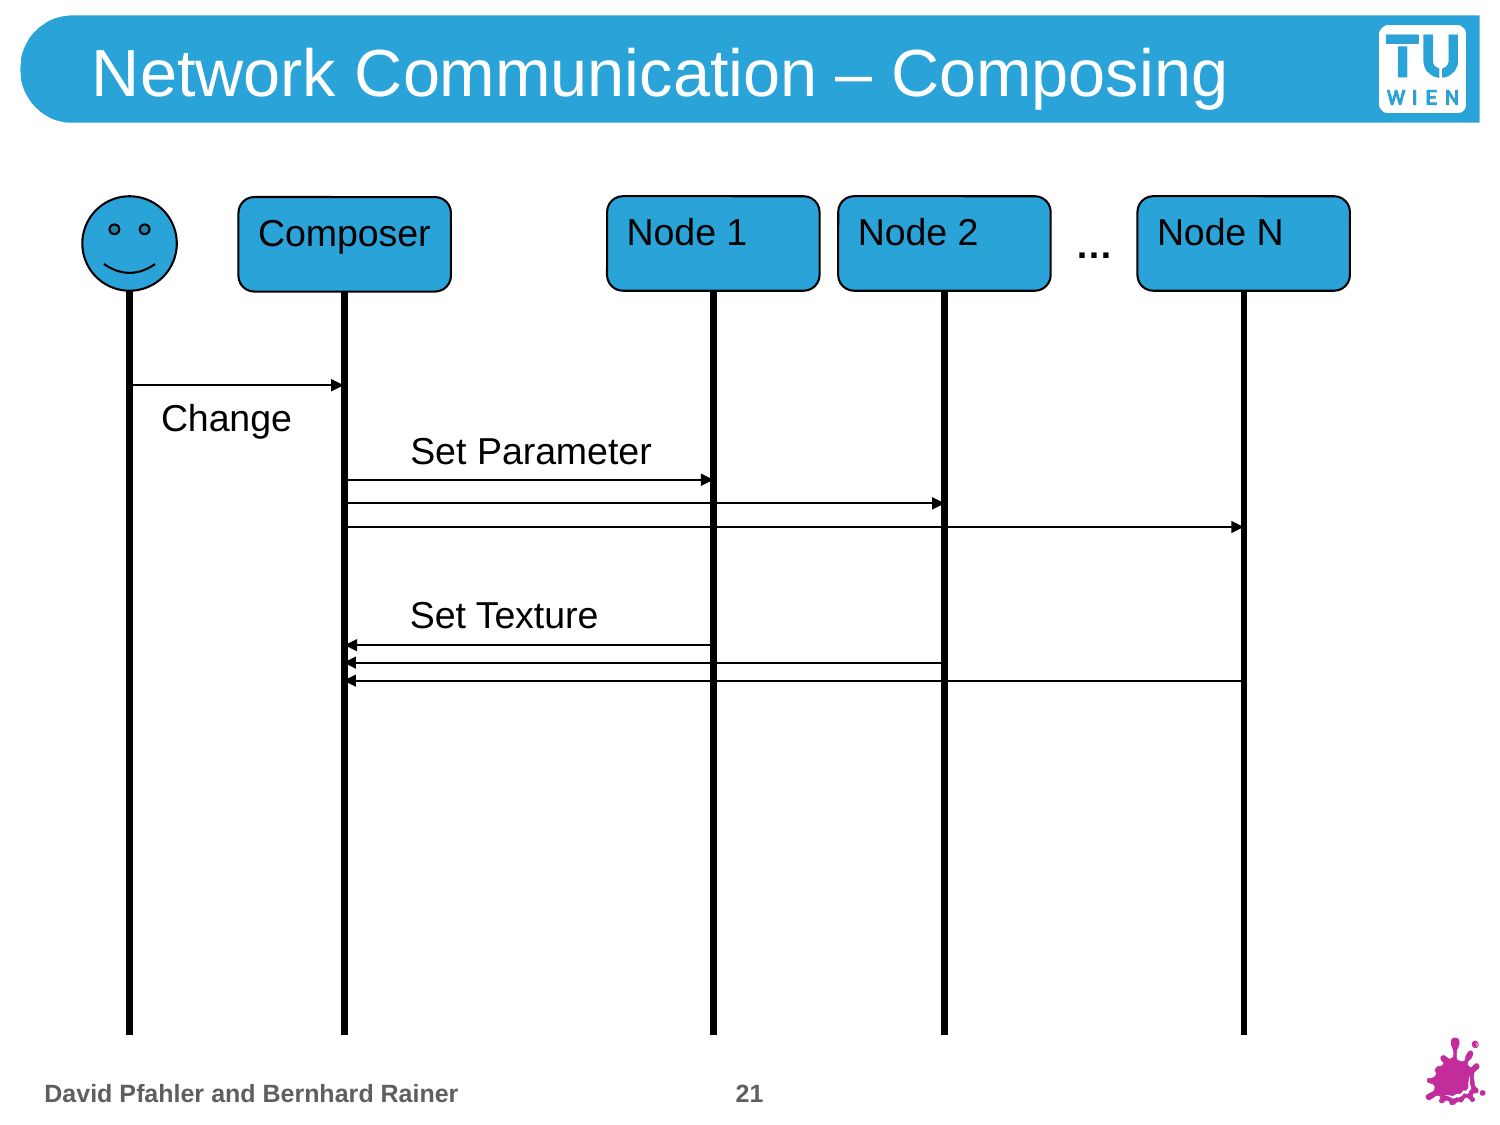

# Network Communication – Composing

Node 1
Node 2
Node N
Composer
…
Change
Set Parameter
Set Texture
21
David Pfahler and Bernhard Rainer